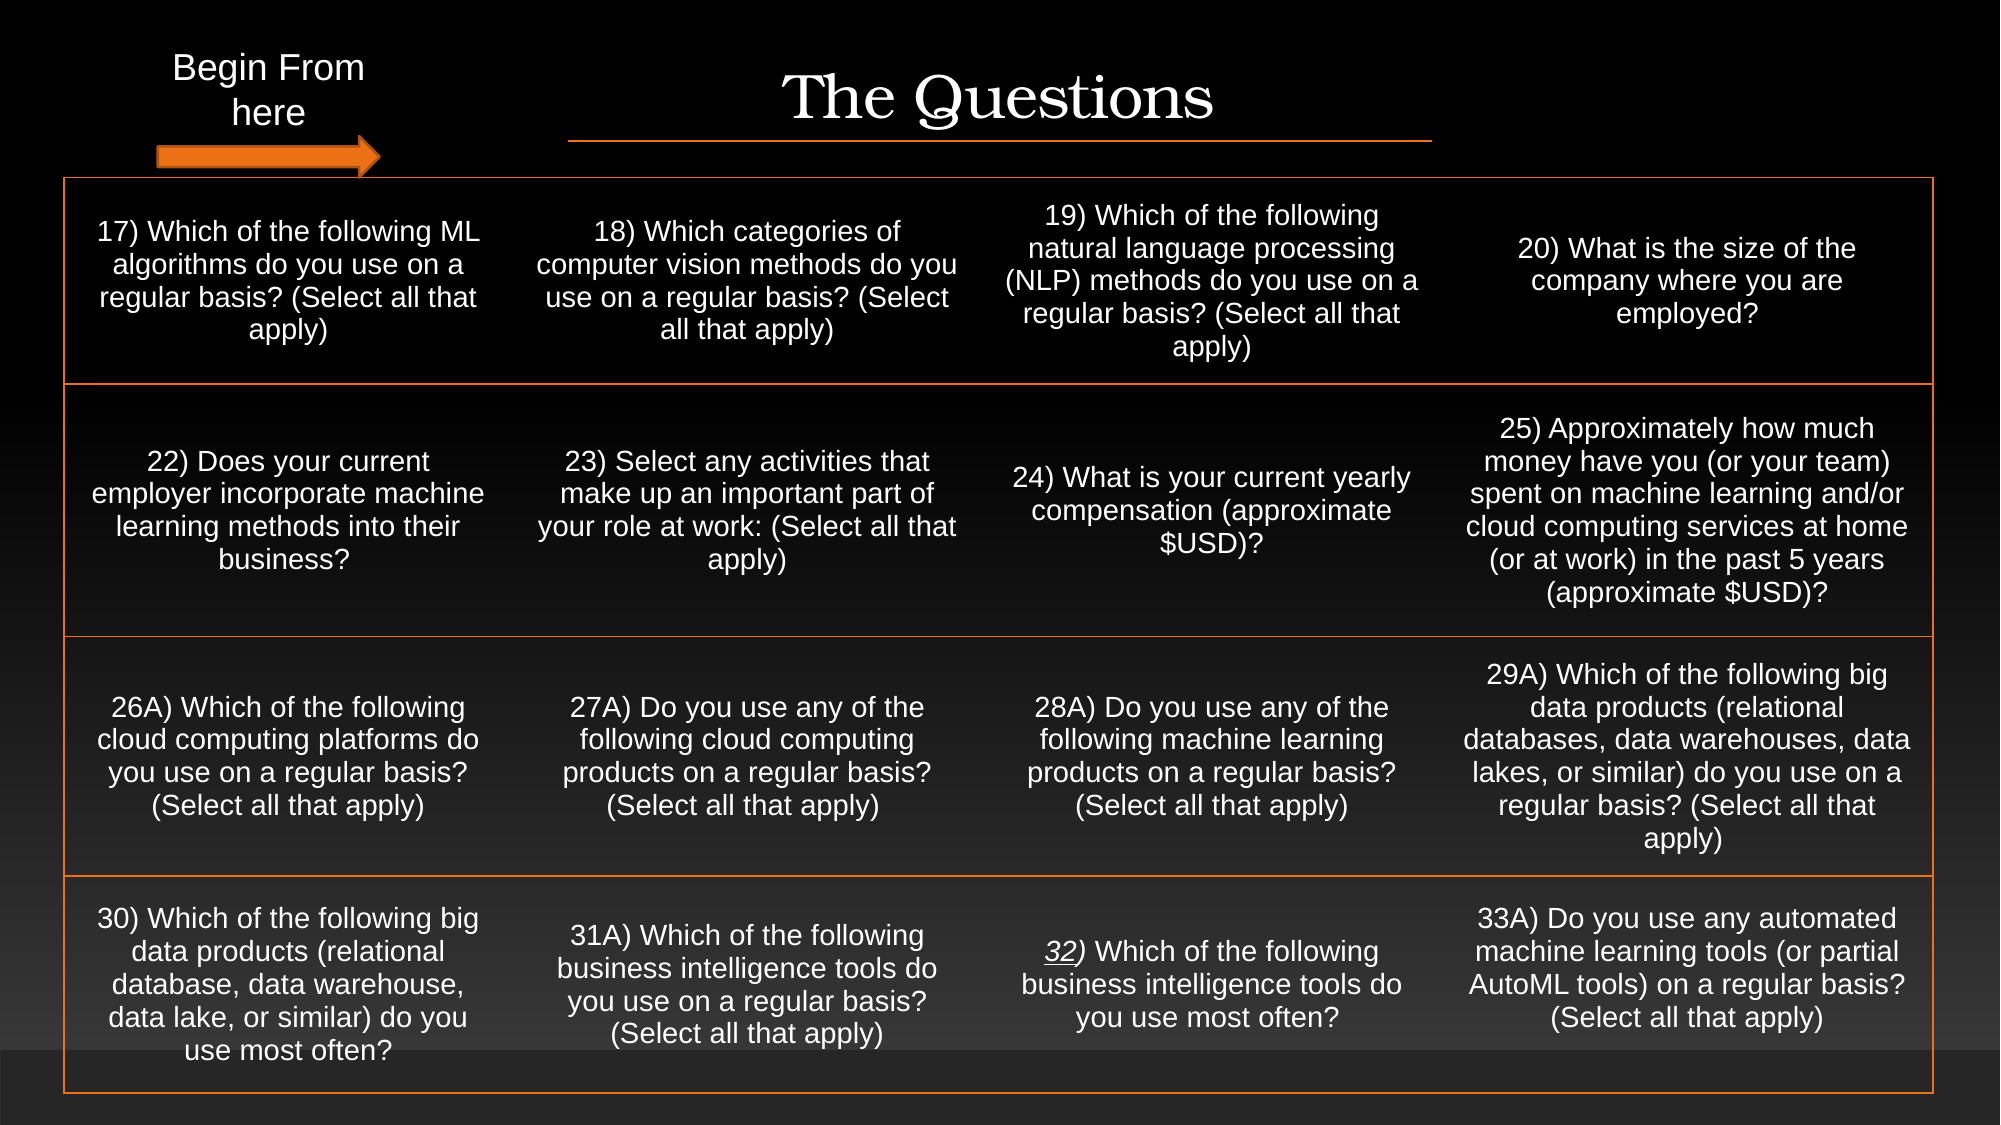

Begin From here
The Questions

| 17) Which of the following ML algorithms do you use on a regular basis? (Select all that apply) | 18) Which categories of computer vision methods do you use on a regular basis? (Select all that apply) | 19) Which of the following natural language processing (NLP) methods do you use on a regular basis? (Select all that apply) | 20) What is the size of the company where you are employed? |
| --- | --- | --- | --- |
| 22) Does your current employer incorporate machine learning methods into their business? | 23) Select any activities that make up an important part of your role at work: (Select all that apply) | 24) What is your current yearly compensation (approximate $USD)? | 25) Approximately how much money have you (or your team) spent on machine learning and/or cloud computing services at home (or at work) in the past 5 years (approximate $USD)? |
| 26A) Which of the following cloud computing platforms do you use on a regular basis? (Select all that apply) | 27A) Do you use any of the following cloud computing products on a regular basis? (Select all that apply) | 28A) Do you use any of the following machine learning products on a regular basis? (Select all that apply) | 29A) Which of the following big data products (relational databases, data warehouses, data lakes, or similar) do you use on a regular basis? (Select all that apply) |
| 30) Which of the following big data products (relational database, data warehouse, data lake, or similar) do you use most often? | 31A) Which of the following business intelligence tools do you use on a regular basis? (Select all that apply) | 32) Which of the following business intelligence tools do you use most often? | 33A) Do you use any automated machine learning tools (or partial AutoML tools) on a regular basis? (Select all that apply) |